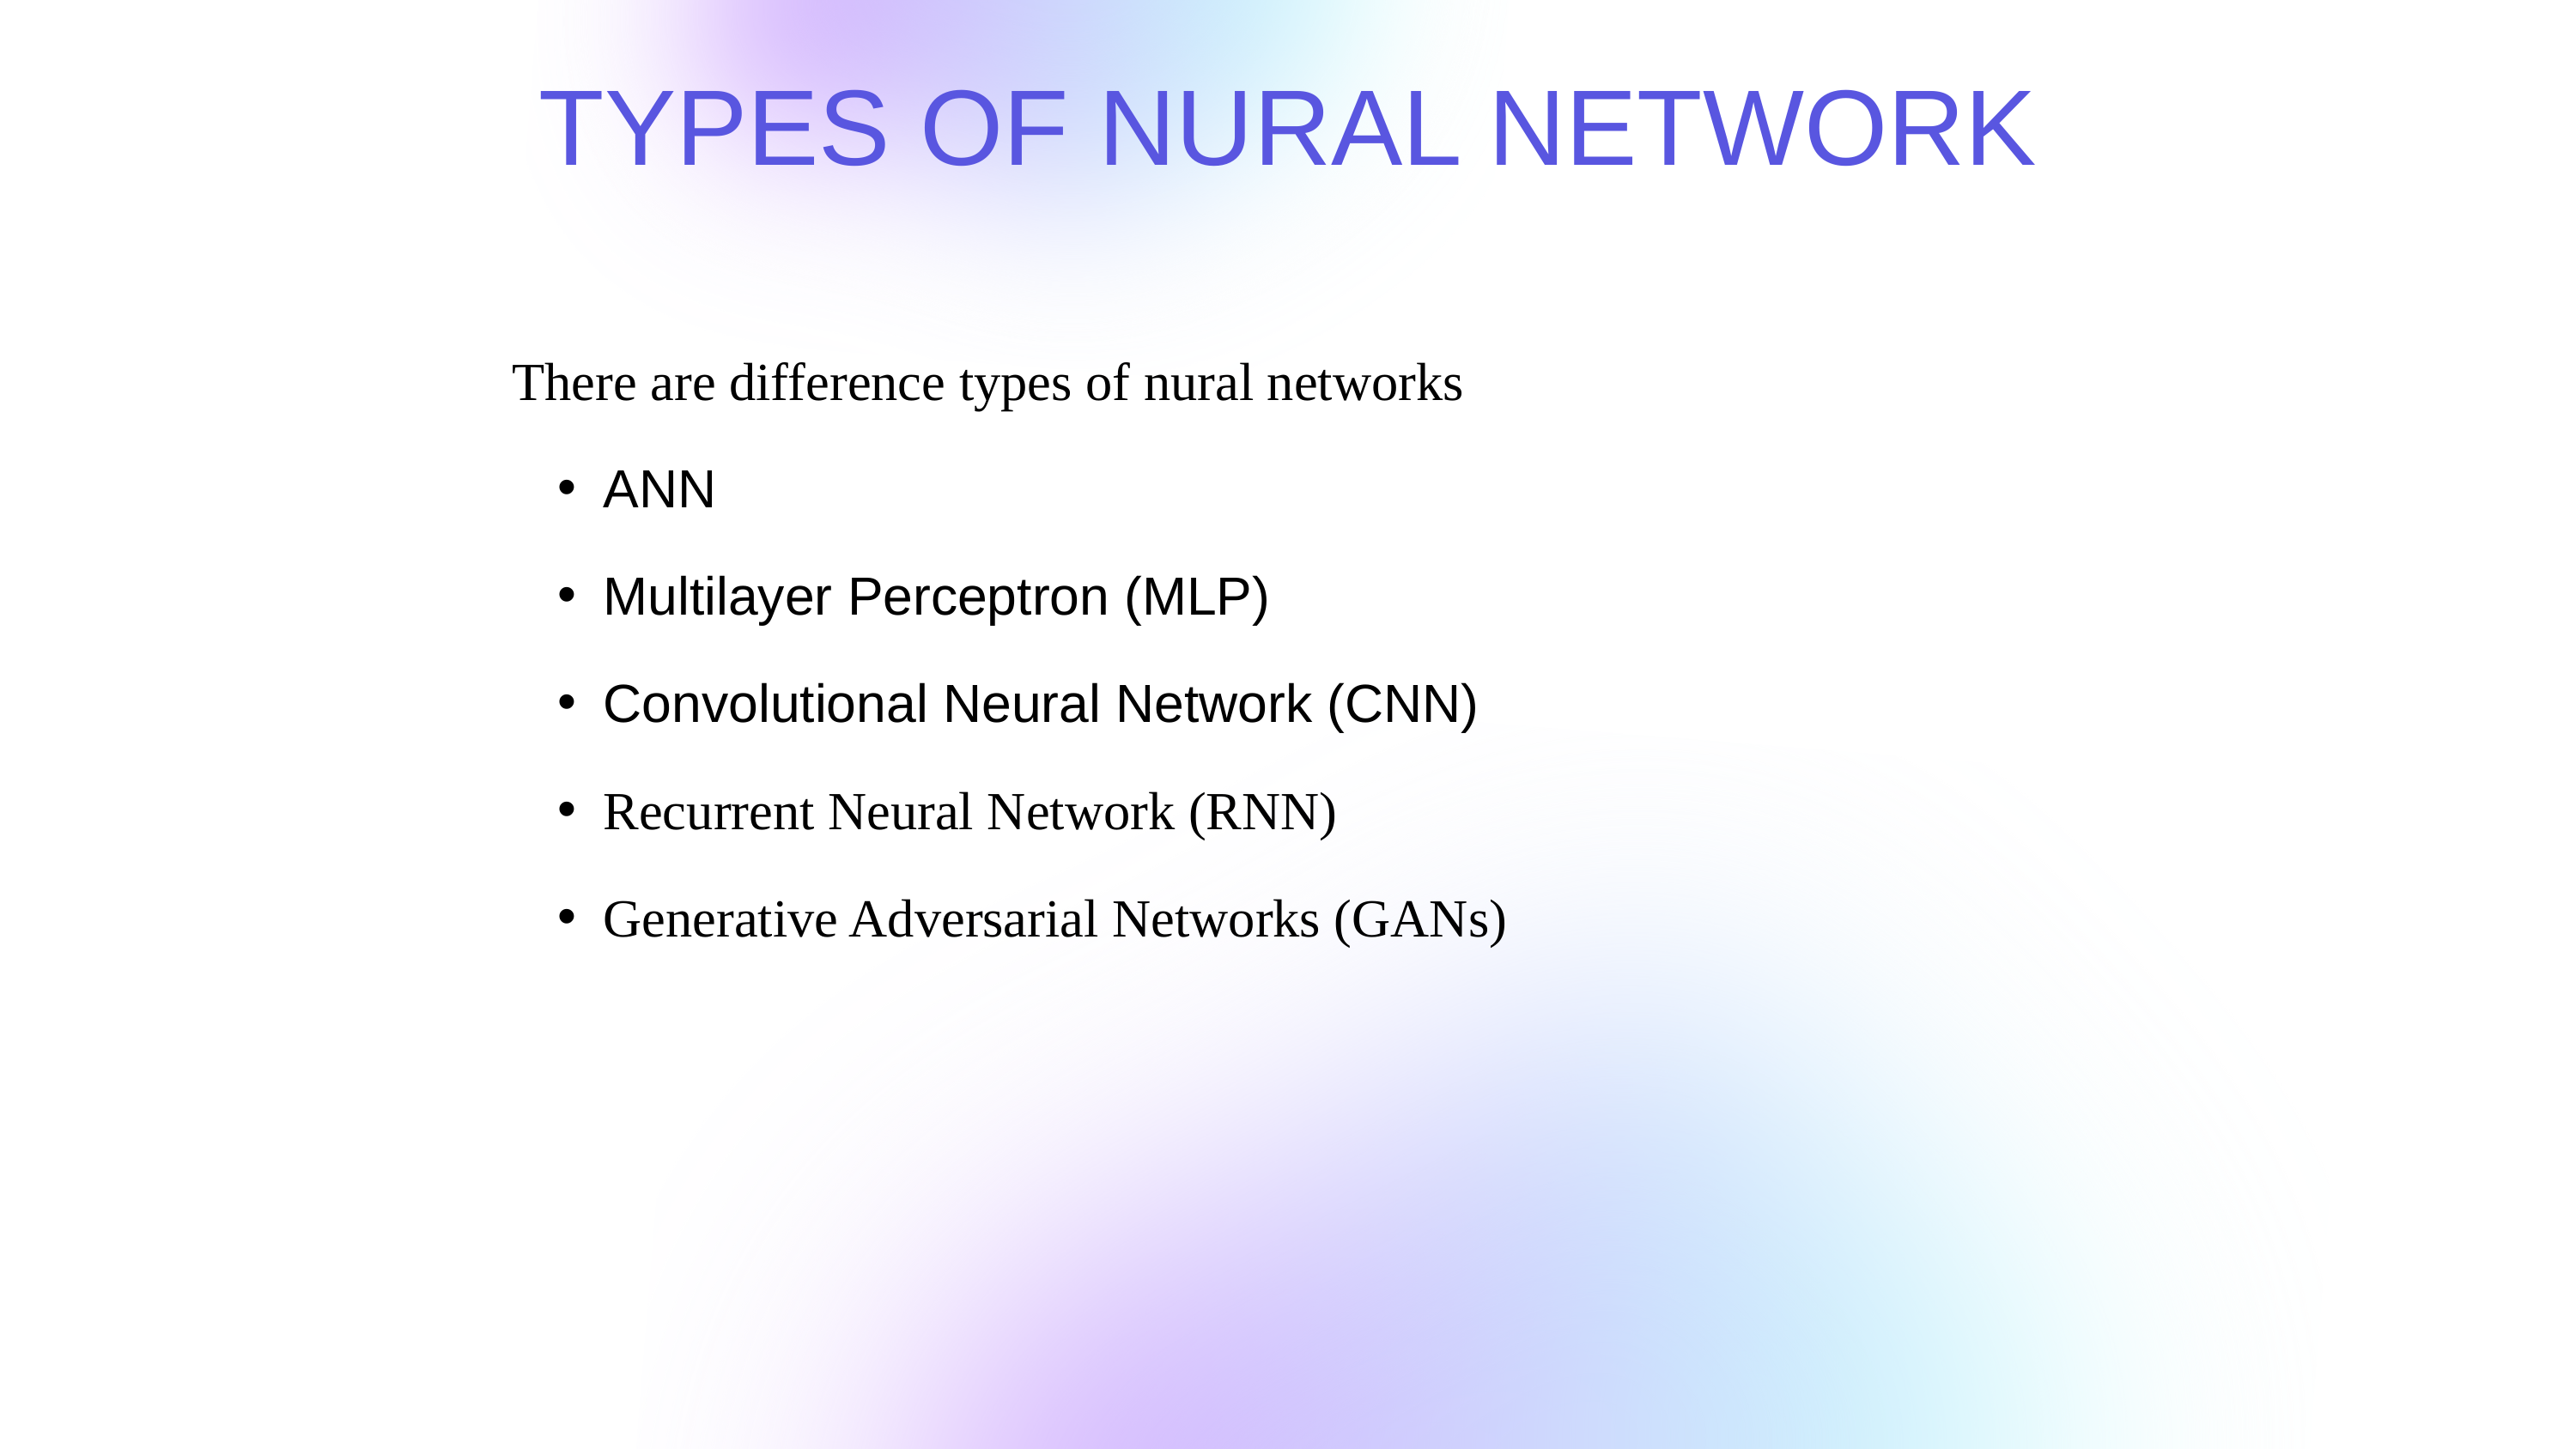

TYPES OF NURAL NETWORK
There are difference types of nural networks

ANN

Multilayer Perceptron (MLP)

Convolutional Neural Network (CNN)

Recurrent Neural Network (RNN)

Generative Adversarial Networks (GANs)